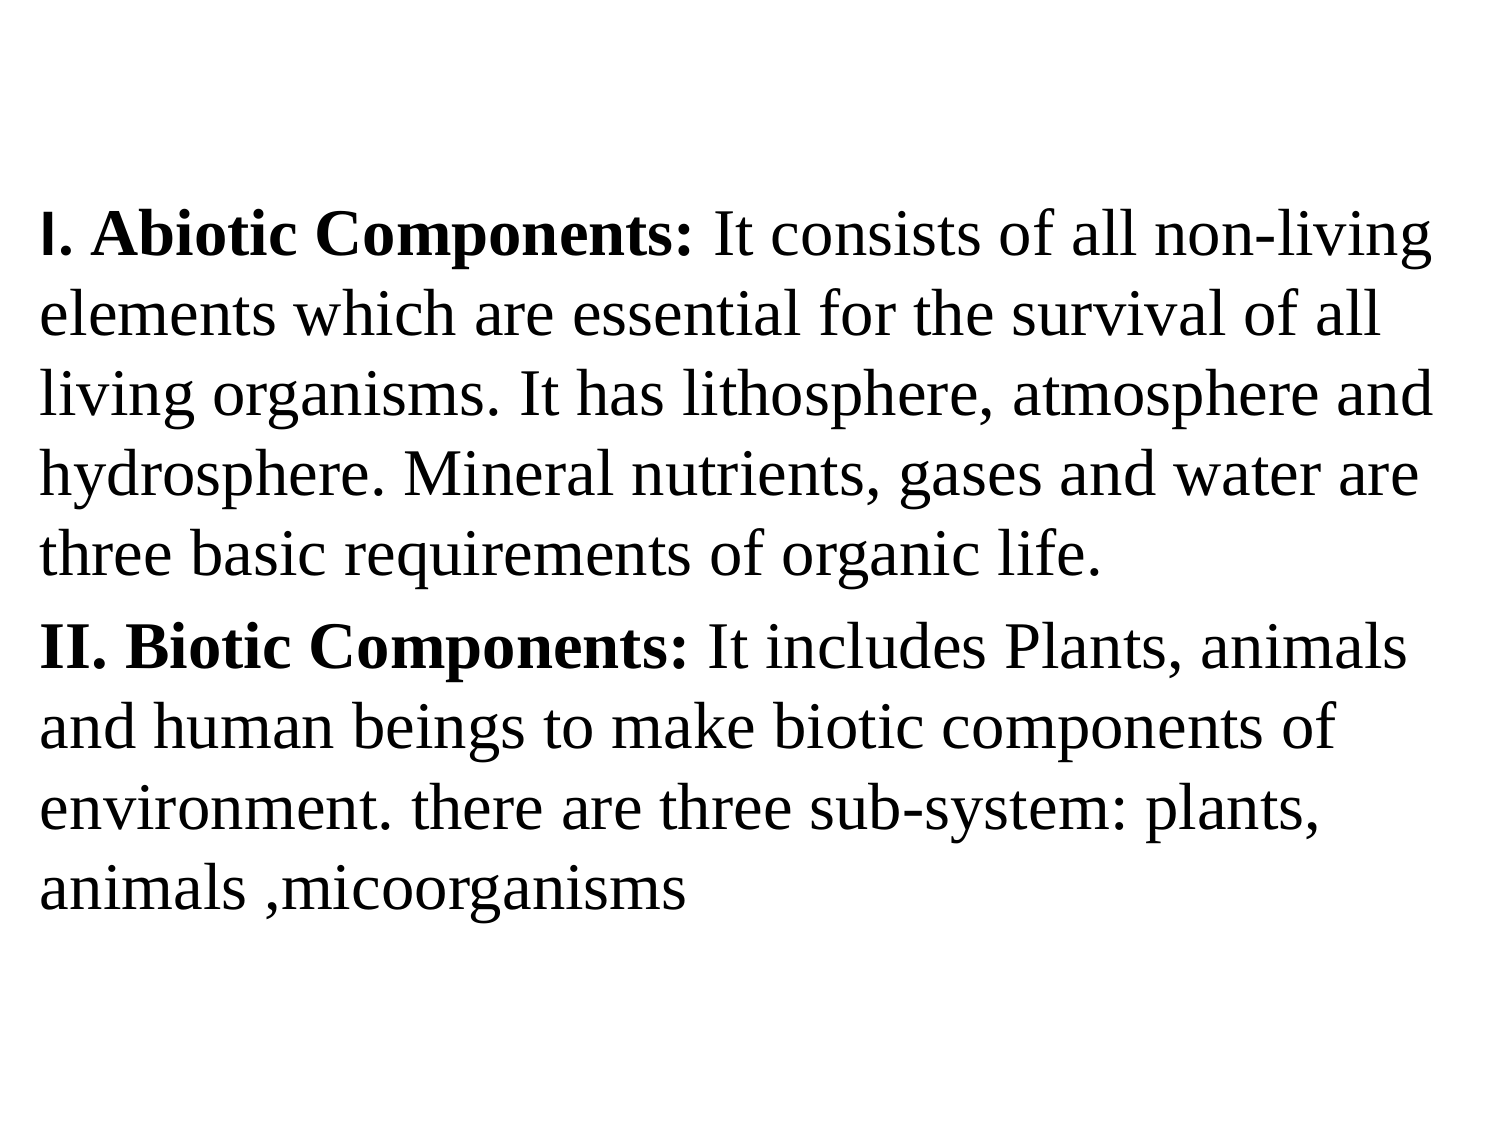

I. Abiotic Components: It consists of all non-living elements which are essential for the survival of all living organisms. It has lithosphere, atmosphere and hydrosphere. Mineral nutrients, gases and water are three basic requirements of organic life.
II. Biotic Components: It includes Plants, animals and human beings to make biotic components of environment. there are three sub-system: plants, animals ,micoorganisms